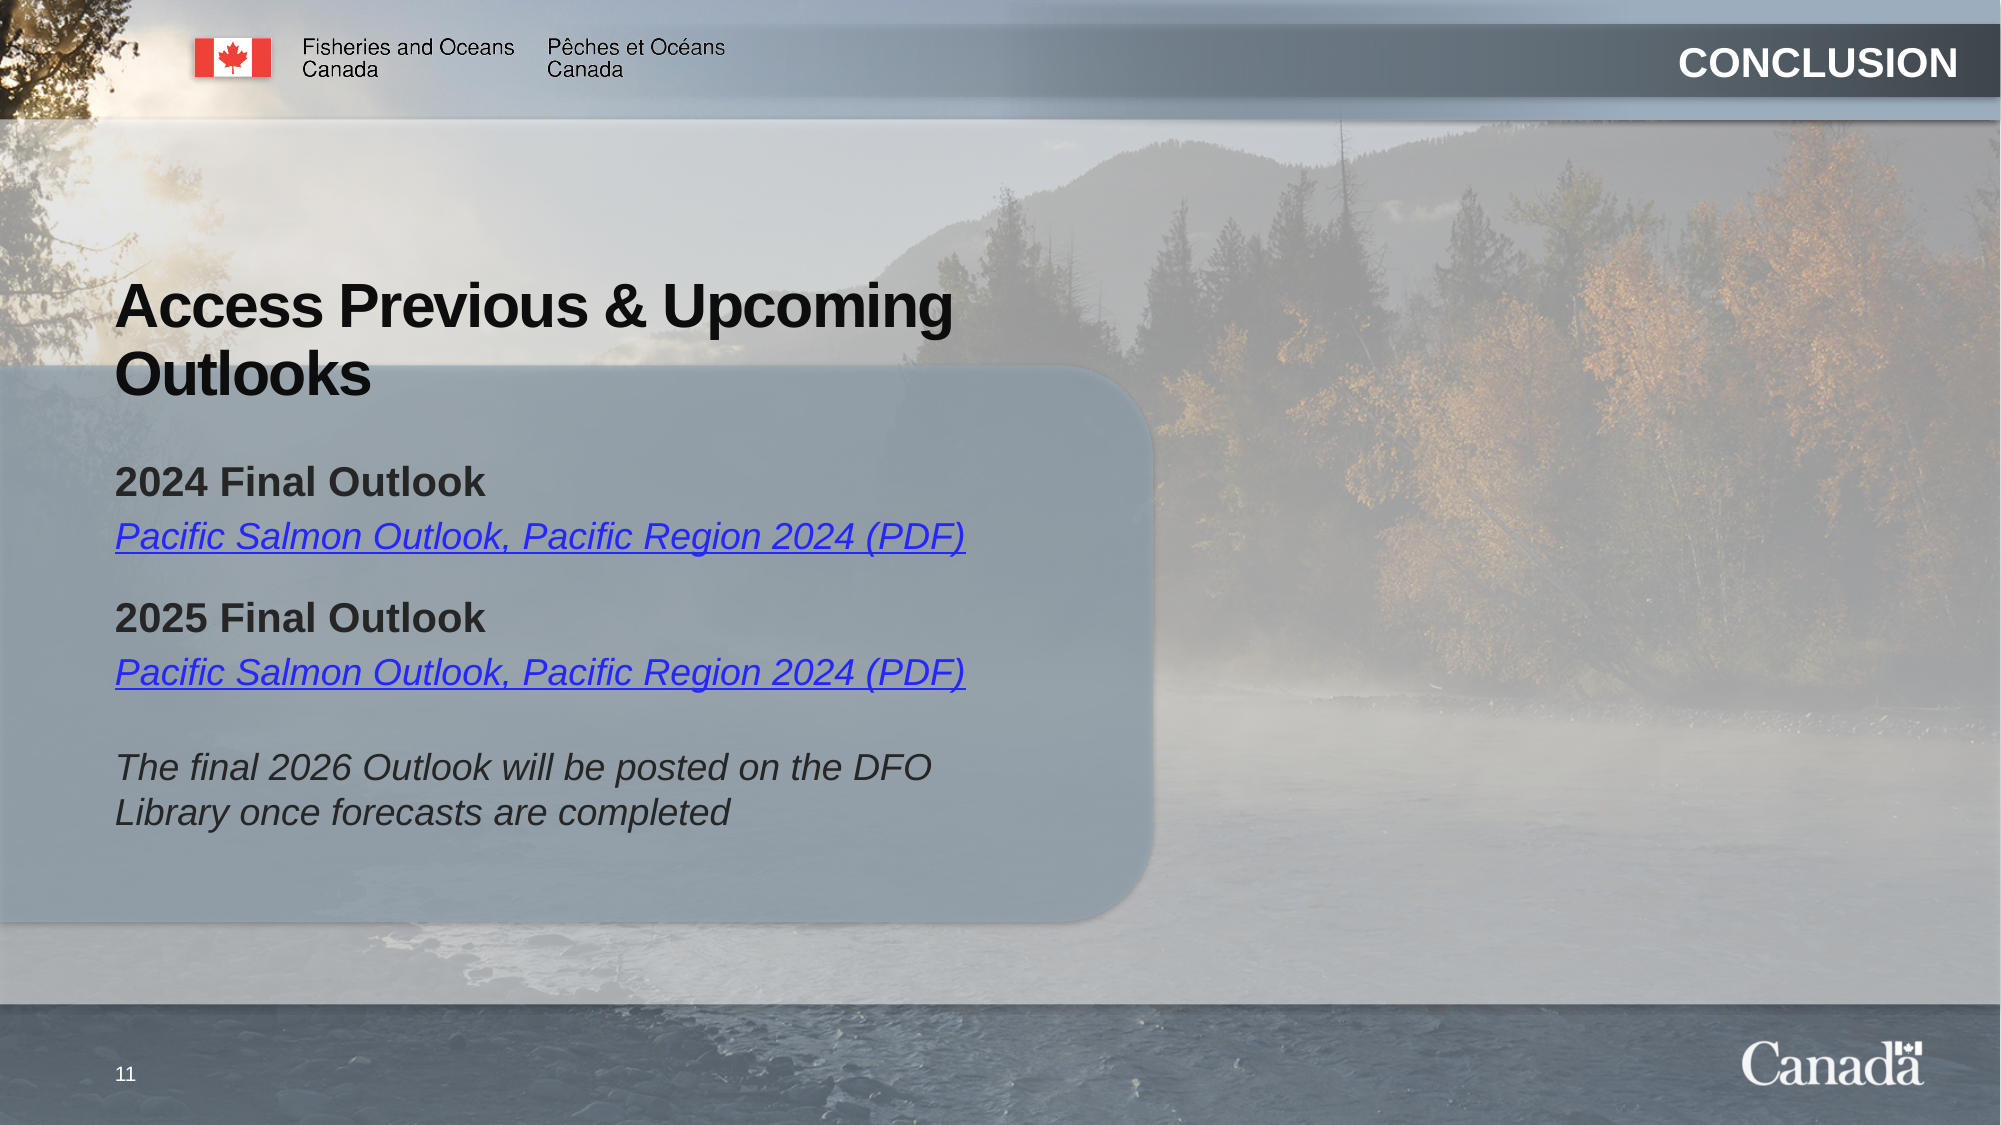

CONCLUSION

Access Previous & Upcoming Outlooks
2024 Final Outlook
Pacific Salmon Outlook, Pacific Region 2024 (PDF)
2025 Final Outlook
Pacific Salmon Outlook, Pacific Region 2024 (PDF)
The final 2026 Outlook will be posted on the DFO Library once forecasts are completed
11